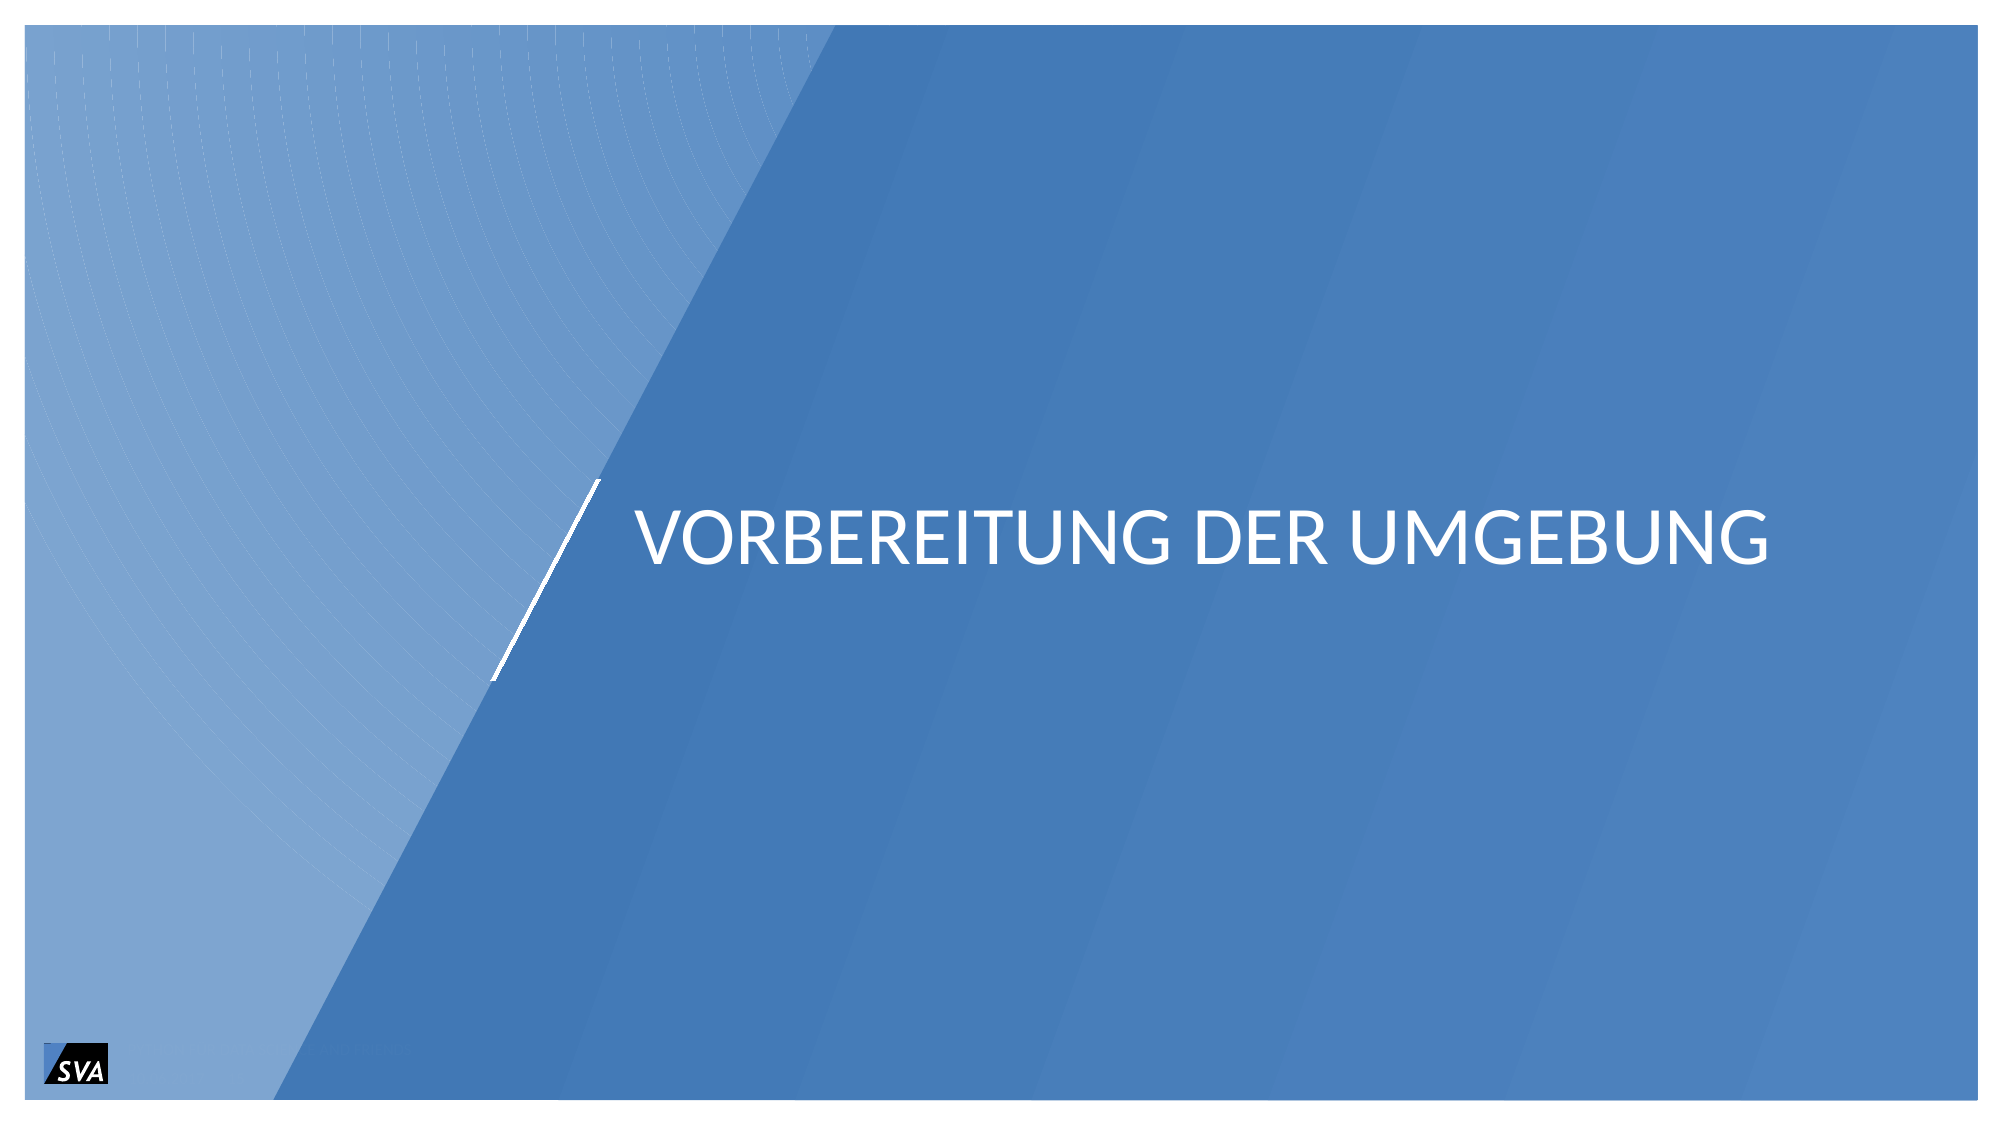

# Vorbereitung der Umgebung
Python für Data Science and Friends
10.06.2017
15